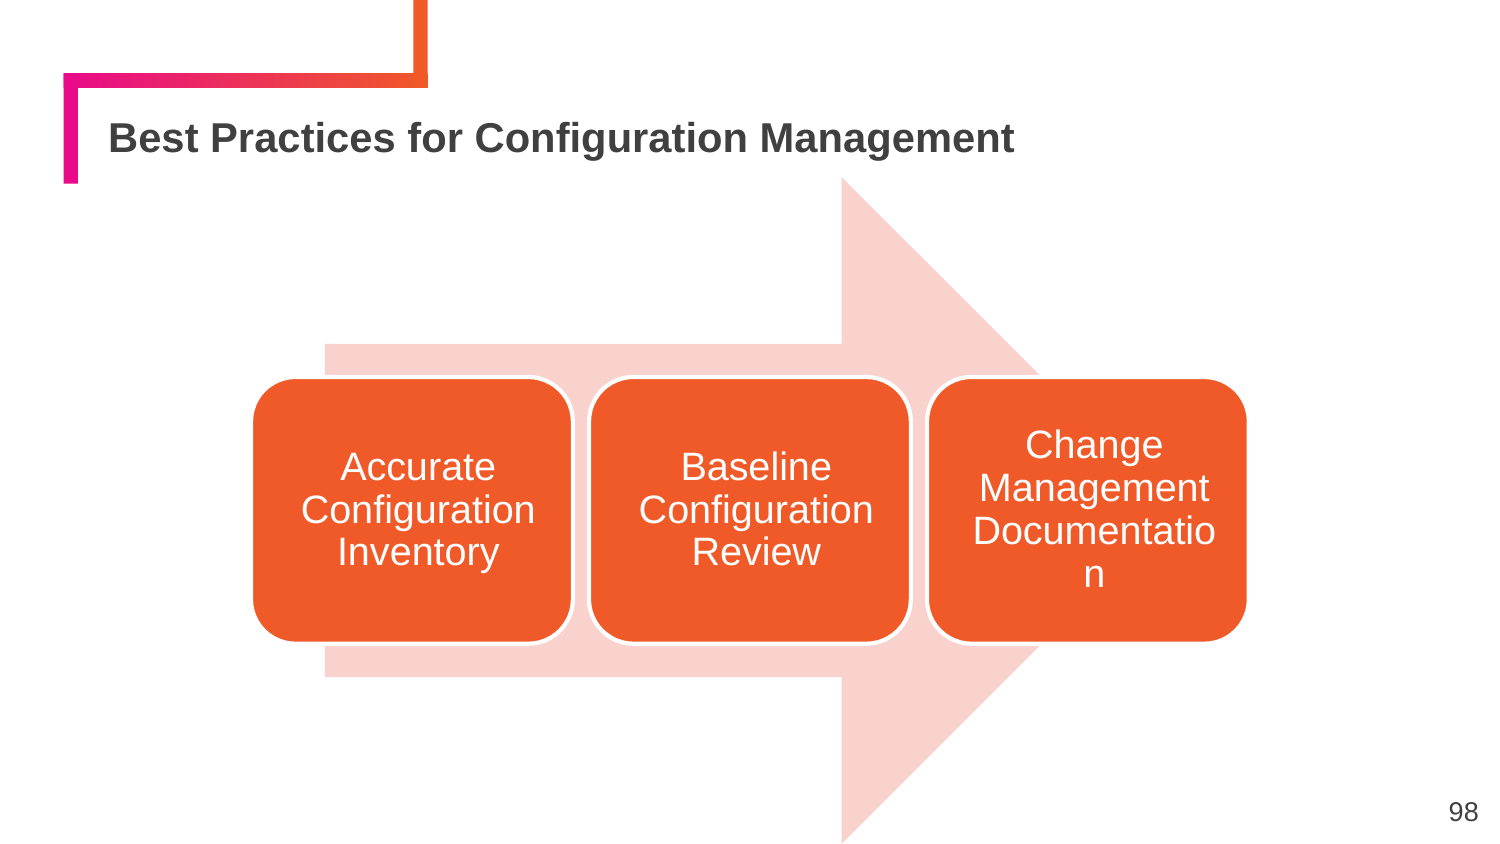

# Best Practices for Configuration Management
Accurate Configuration Inventory
Baseline Configuration Review
Change Management Documentation
98